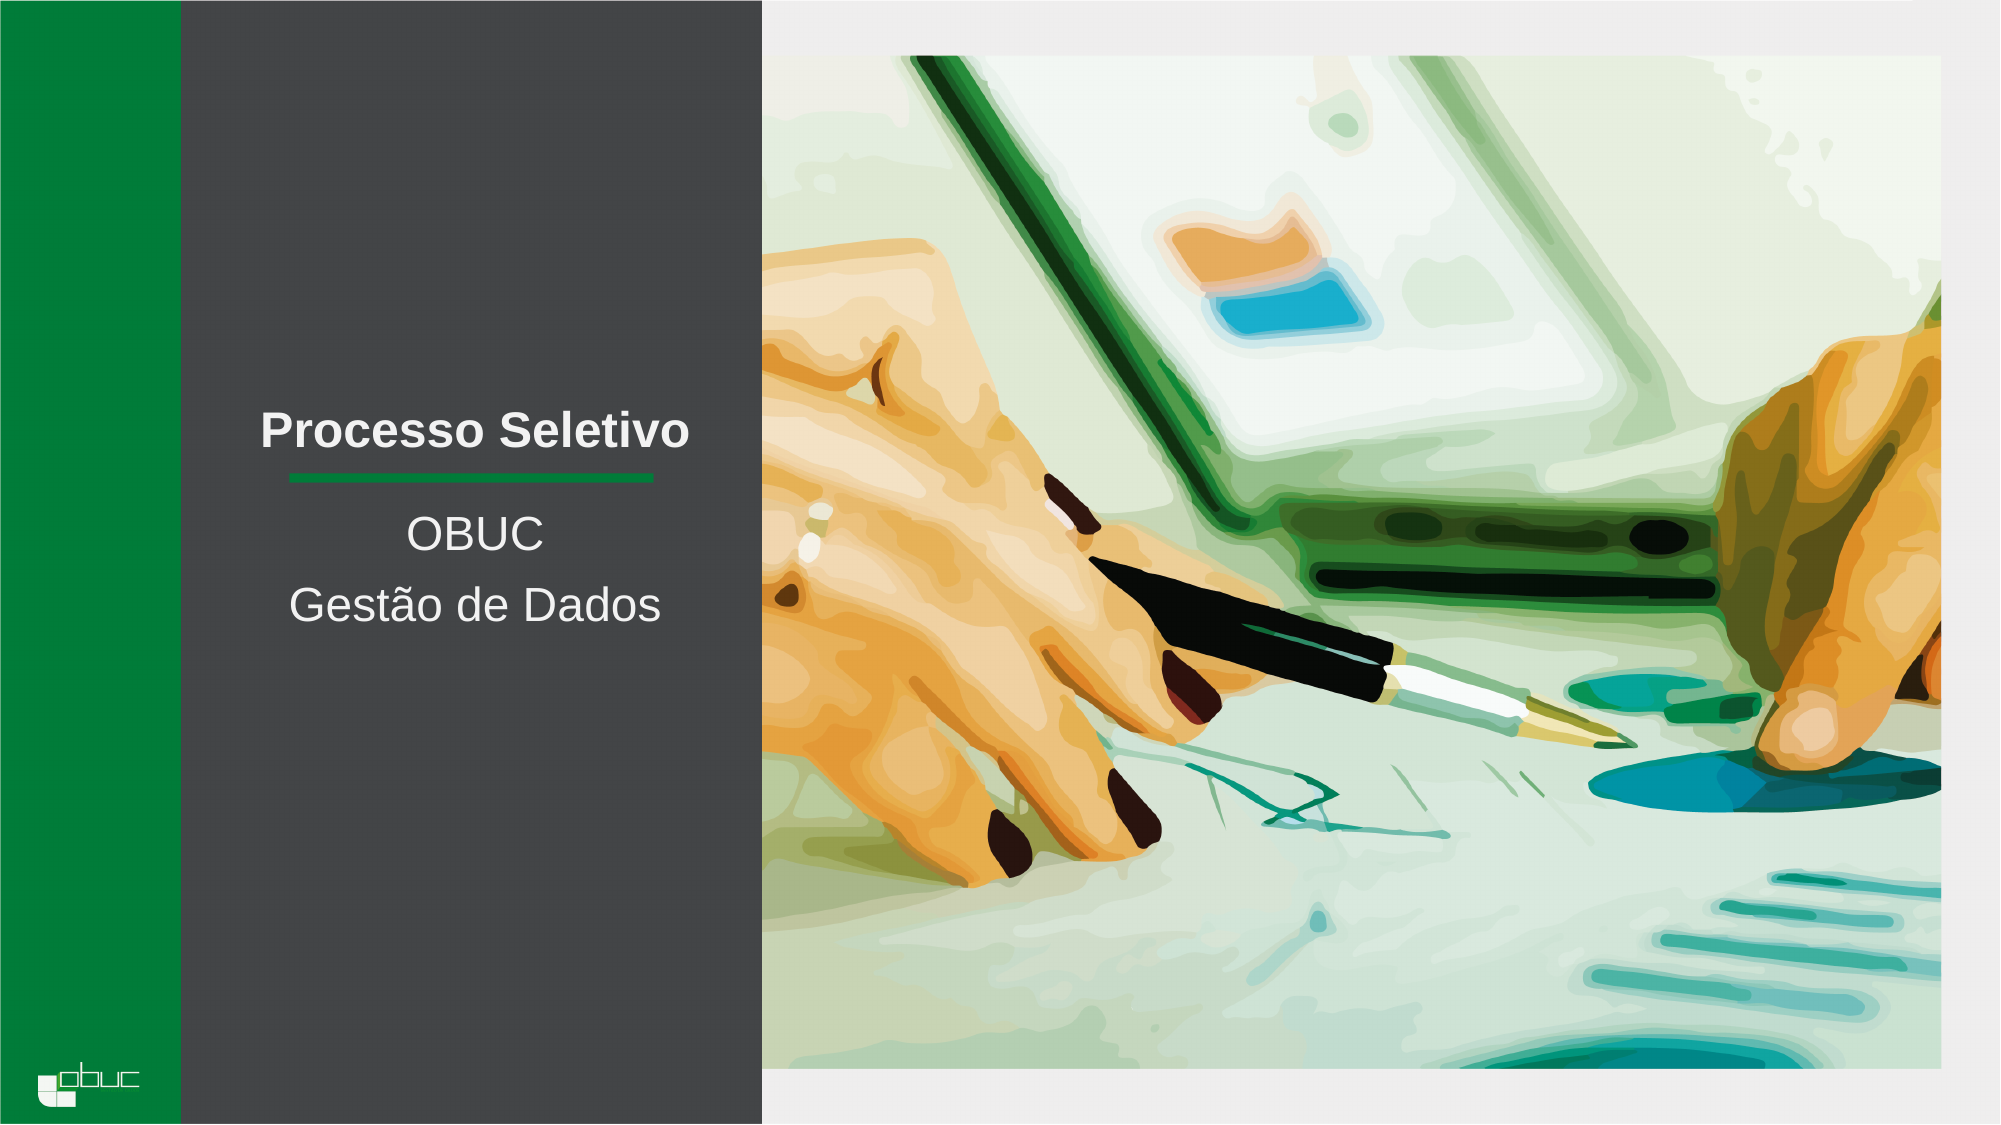

# Processo Seletivo
OBUC
Gestão de Dados